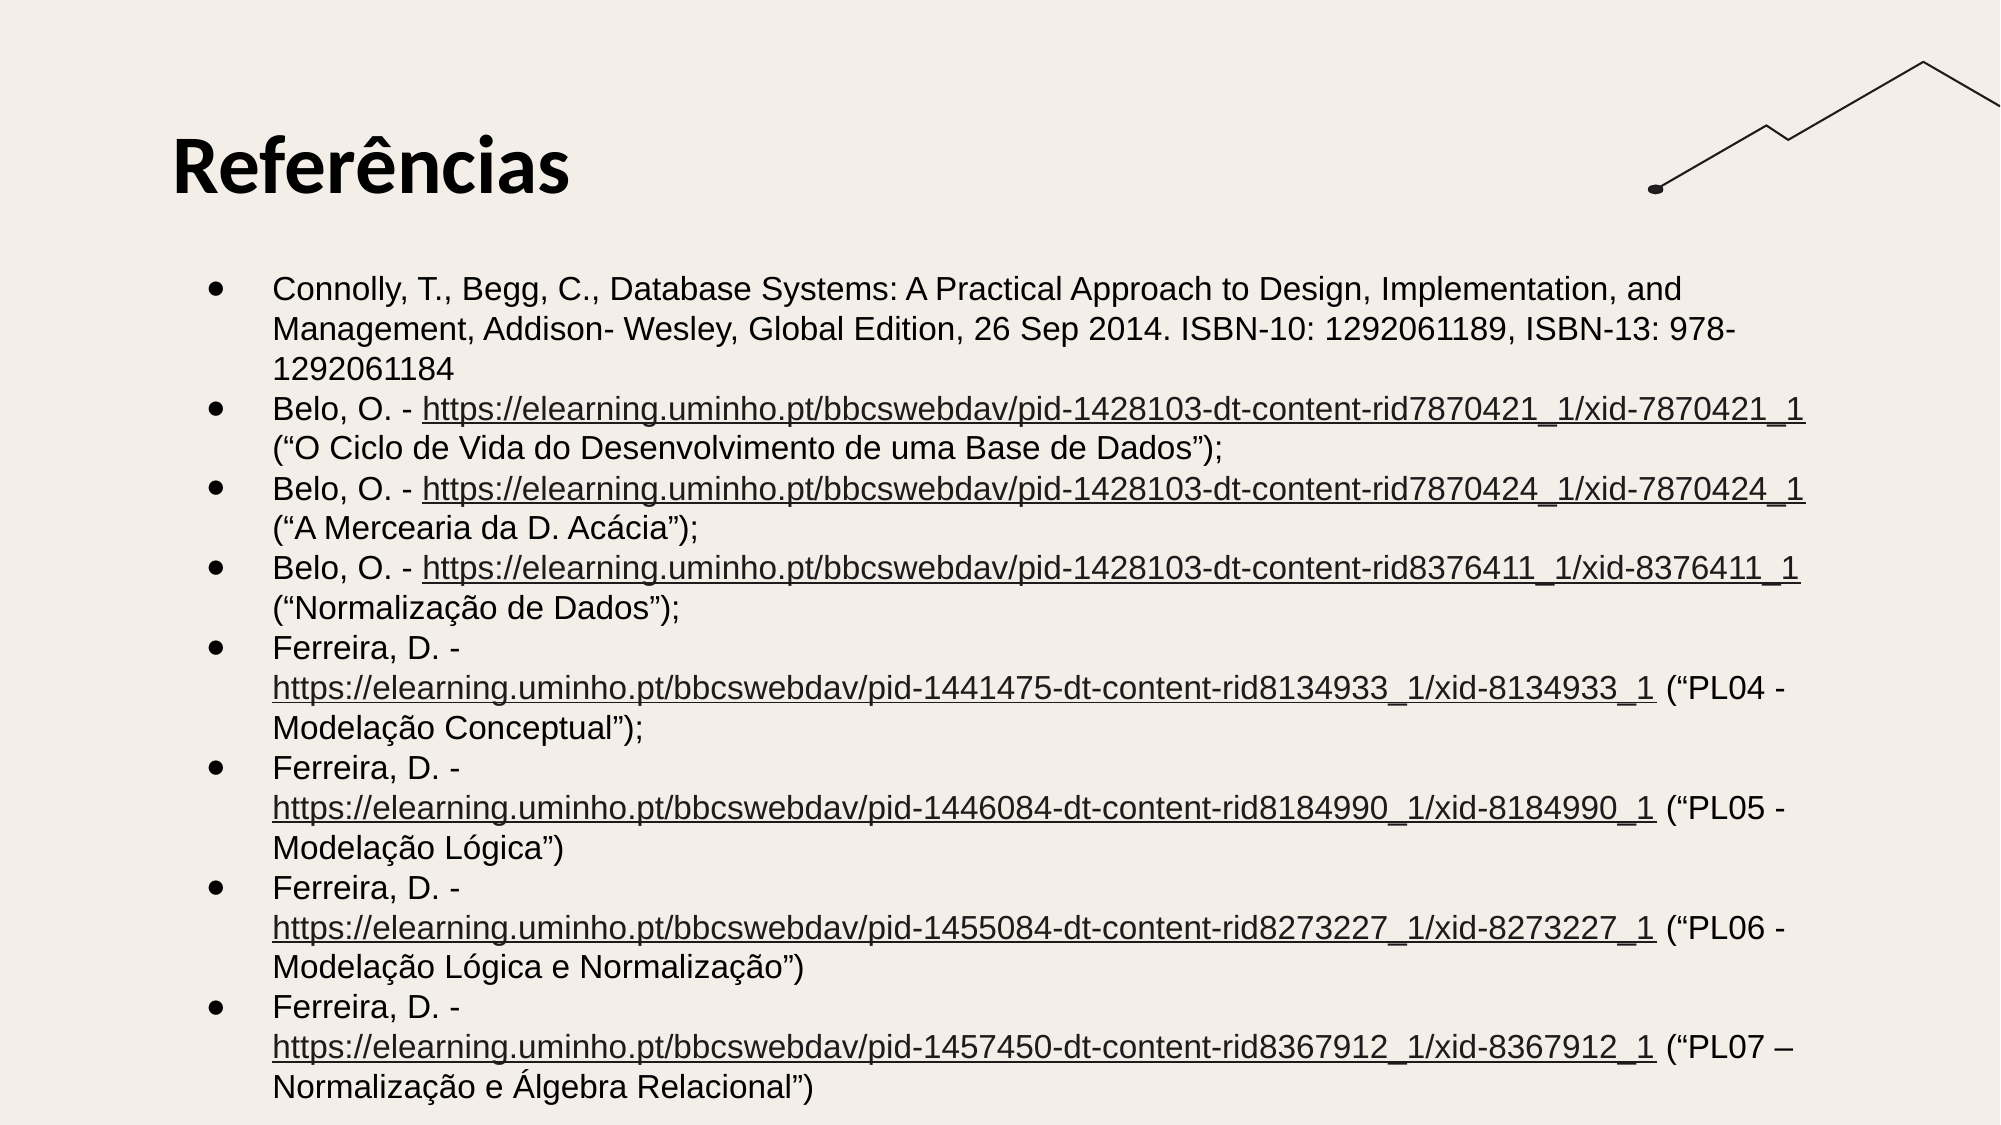

# Referências
Connolly, T., Begg, C., Database Systems: A Practical Approach to Design, Implementation, and Management, Addison- Wesley, Global Edition, 26 Sep 2014. ISBN-10: 1292061189, ISBN-13: 978-1292061184
Belo, O. - https://elearning.uminho.pt/bbcswebdav/pid-1428103-dt-content-rid7870421_1/xid-7870421_1 (“O Ciclo de Vida do Desenvolvimento de uma Base de Dados”);
Belo, O. - https://elearning.uminho.pt/bbcswebdav/pid-1428103-dt-content-rid7870424_1/xid-7870424_1 (“A Mercearia da D. Acácia”);
Belo, O. - https://elearning.uminho.pt/bbcswebdav/pid-1428103-dt-content-rid8376411_1/xid-8376411_1 (“Normalização de Dados”);
Ferreira, D. - https://elearning.uminho.pt/bbcswebdav/pid-1441475-dt-content-rid8134933_1/xid-8134933_1 (“PL04 - Modelação Conceptual”);
Ferreira, D. - https://elearning.uminho.pt/bbcswebdav/pid-1446084-dt-content-rid8184990_1/xid-8184990_1 (“PL05 - Modelação Lógica”)
Ferreira, D. - https://elearning.uminho.pt/bbcswebdav/pid-1455084-dt-content-rid8273227_1/xid-8273227_1 (“PL06 - Modelação Lógica e Normalização”)
Ferreira, D. - https://elearning.uminho.pt/bbcswebdav/pid-1457450-dt-content-rid8367912_1/xid-8367912_1 (“PL07 – Normalização e Álgebra Relacional”)